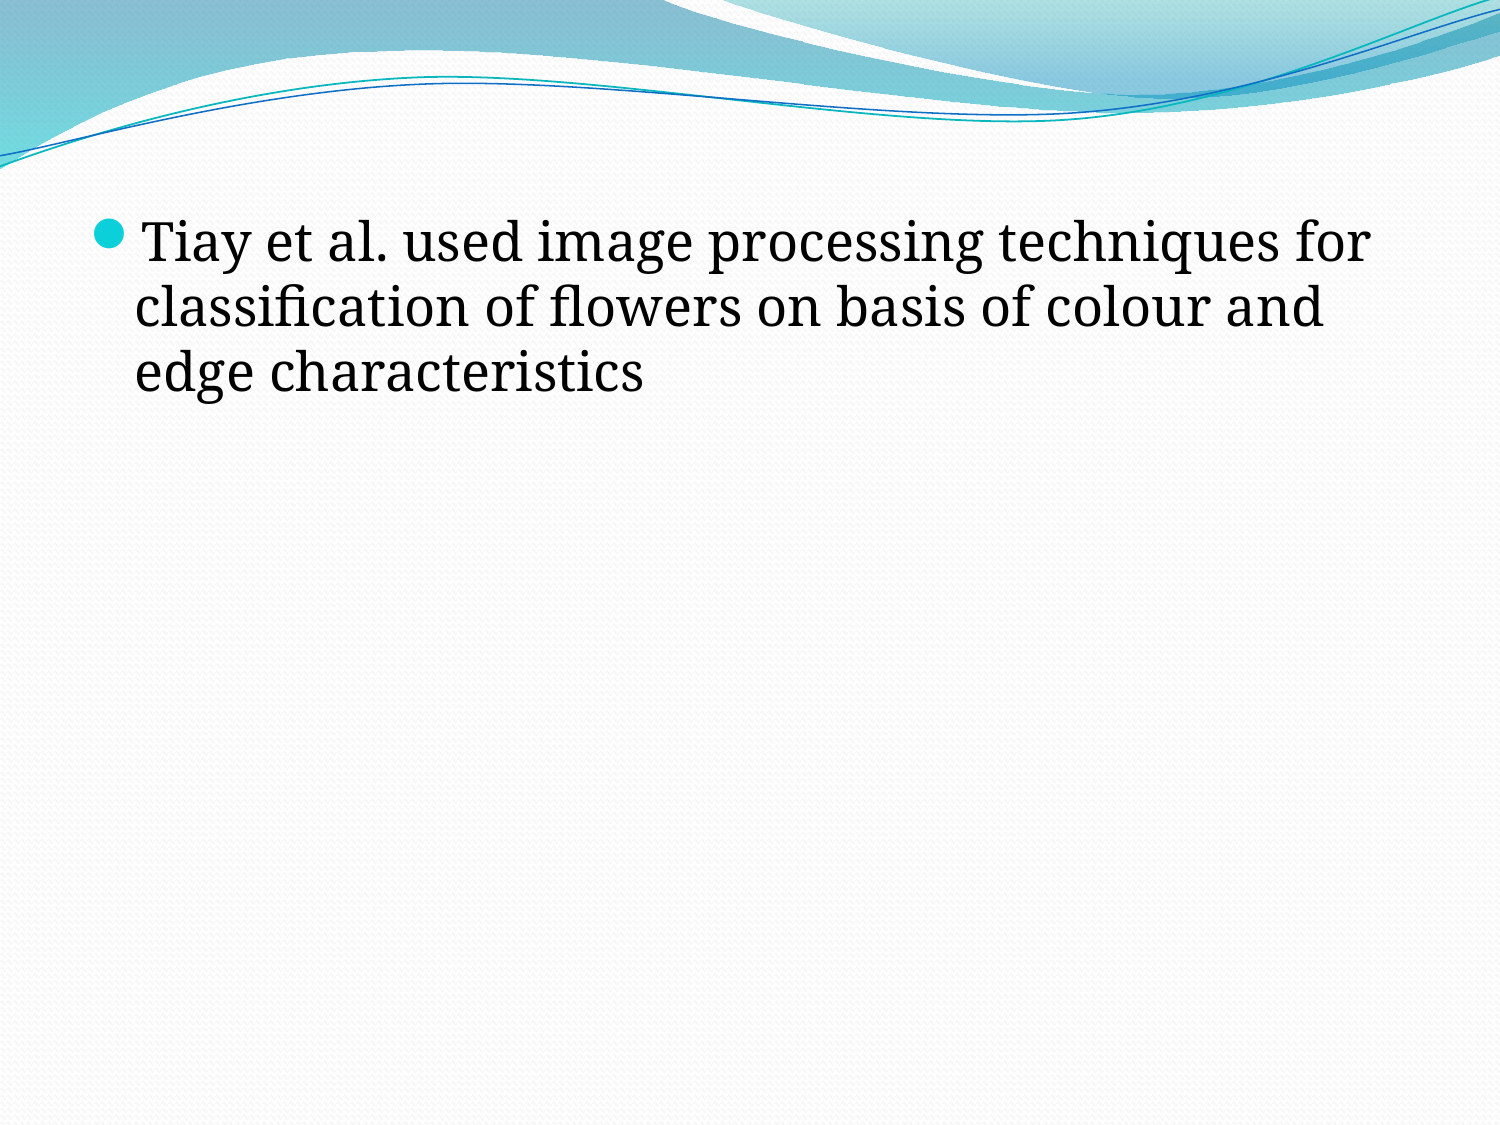

Tiay et al. used image processing techniques for classification of flowers on basis of colour and edge characteristics